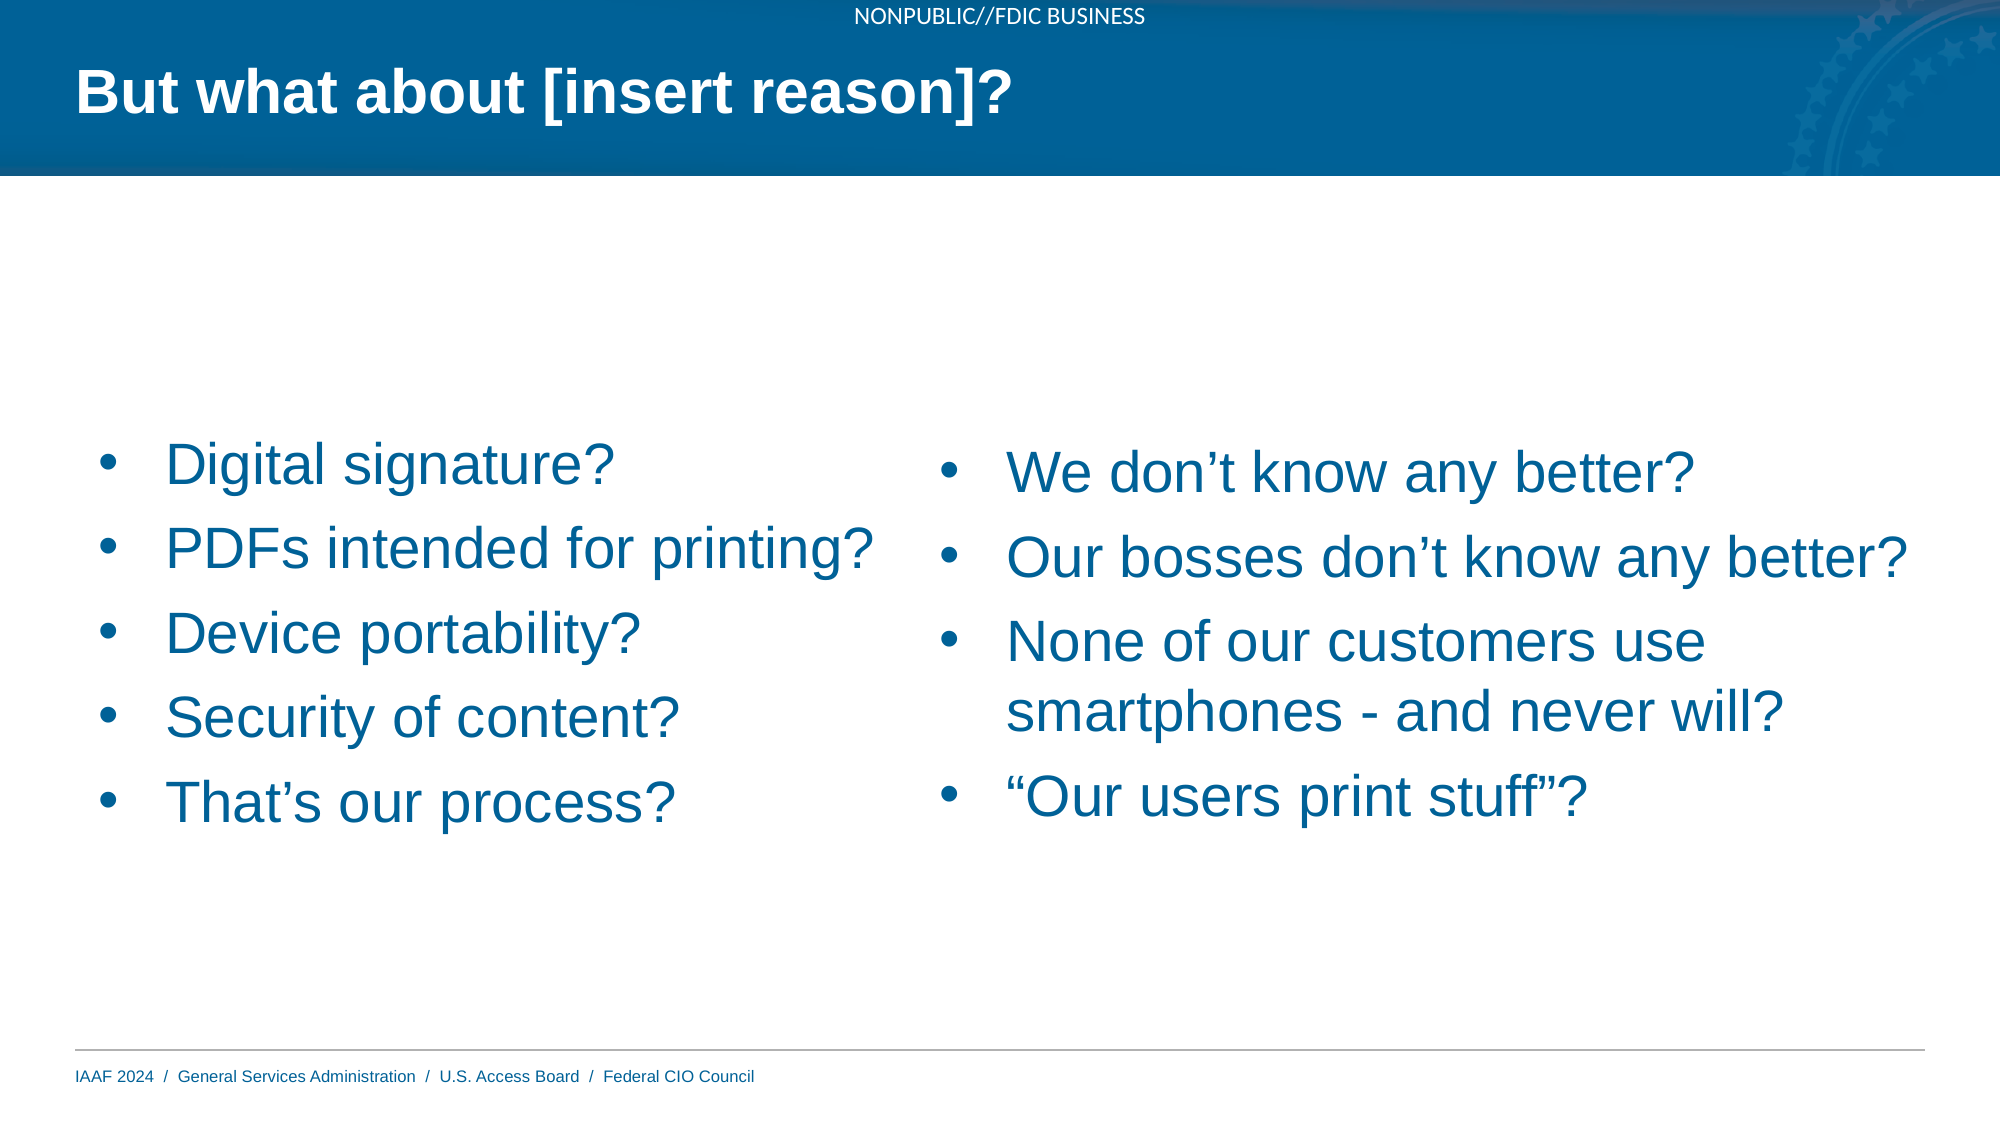

NONPUBLIC//FDIC BUSINESS
# But what about [insert reason]?
Digital signature?
PDFs intended for printing?
Device portability?
Security of content?
That’s our process?
We don’t know any better?
Our bosses don’t know any better?
None of our customers use smartphones - and never will?
“Our users print stuff”?